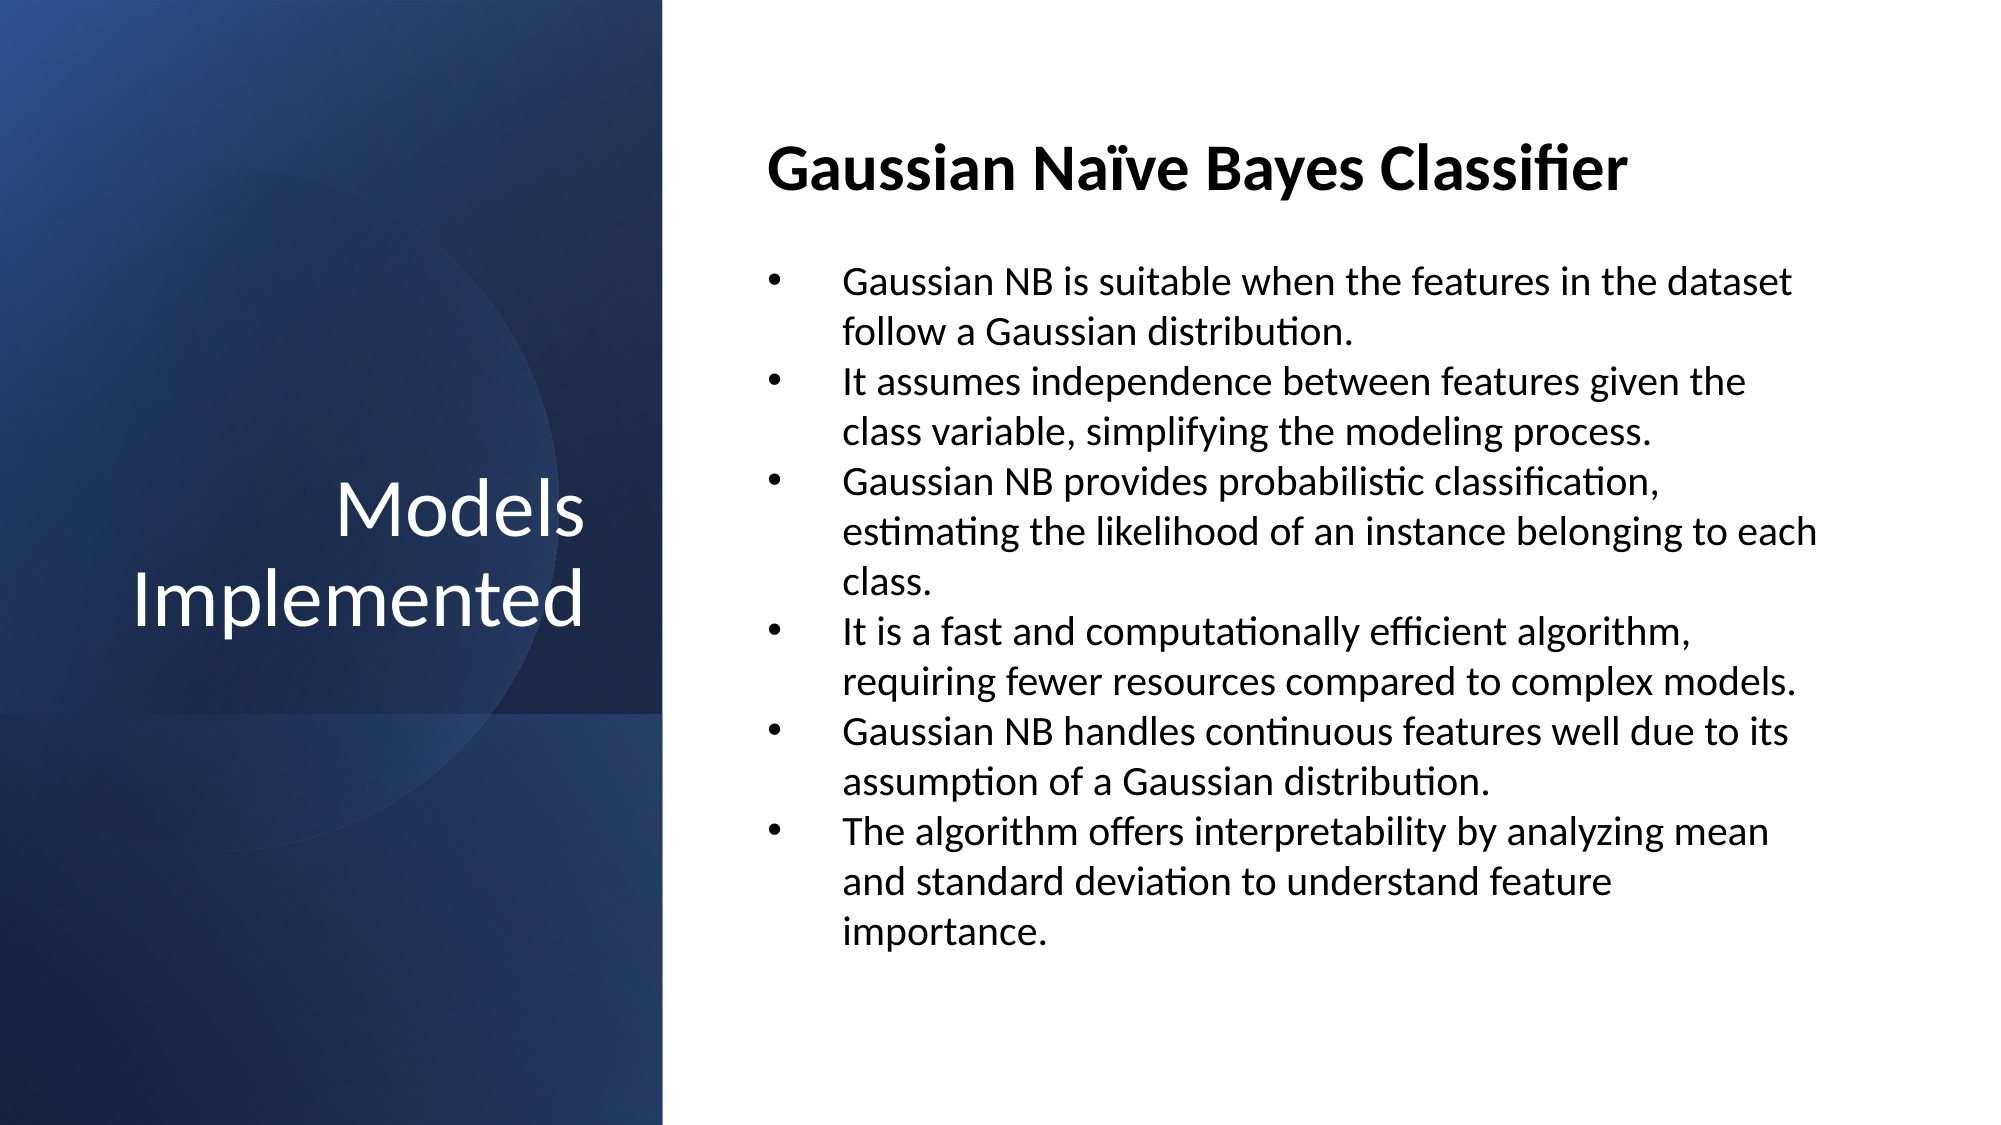

Models Implemented

Gaussian Naïve Bayes Classifier

Gaussian NB is suitable when the features in the dataset follow a Gaussian distribution.
It assumes independence between features given the class variable, simplifying the modeling process.
Gaussian NB provides probabilistic classification, estimating the likelihood of an instance belonging to each class.
It is a fast and computationally efficient algorithm, requiring fewer resources compared to complex models.
Gaussian NB handles continuous features well due to its assumption of a Gaussian distribution.
The algorithm offers interpretability by analyzing mean and standard deviation to understand feature importance.